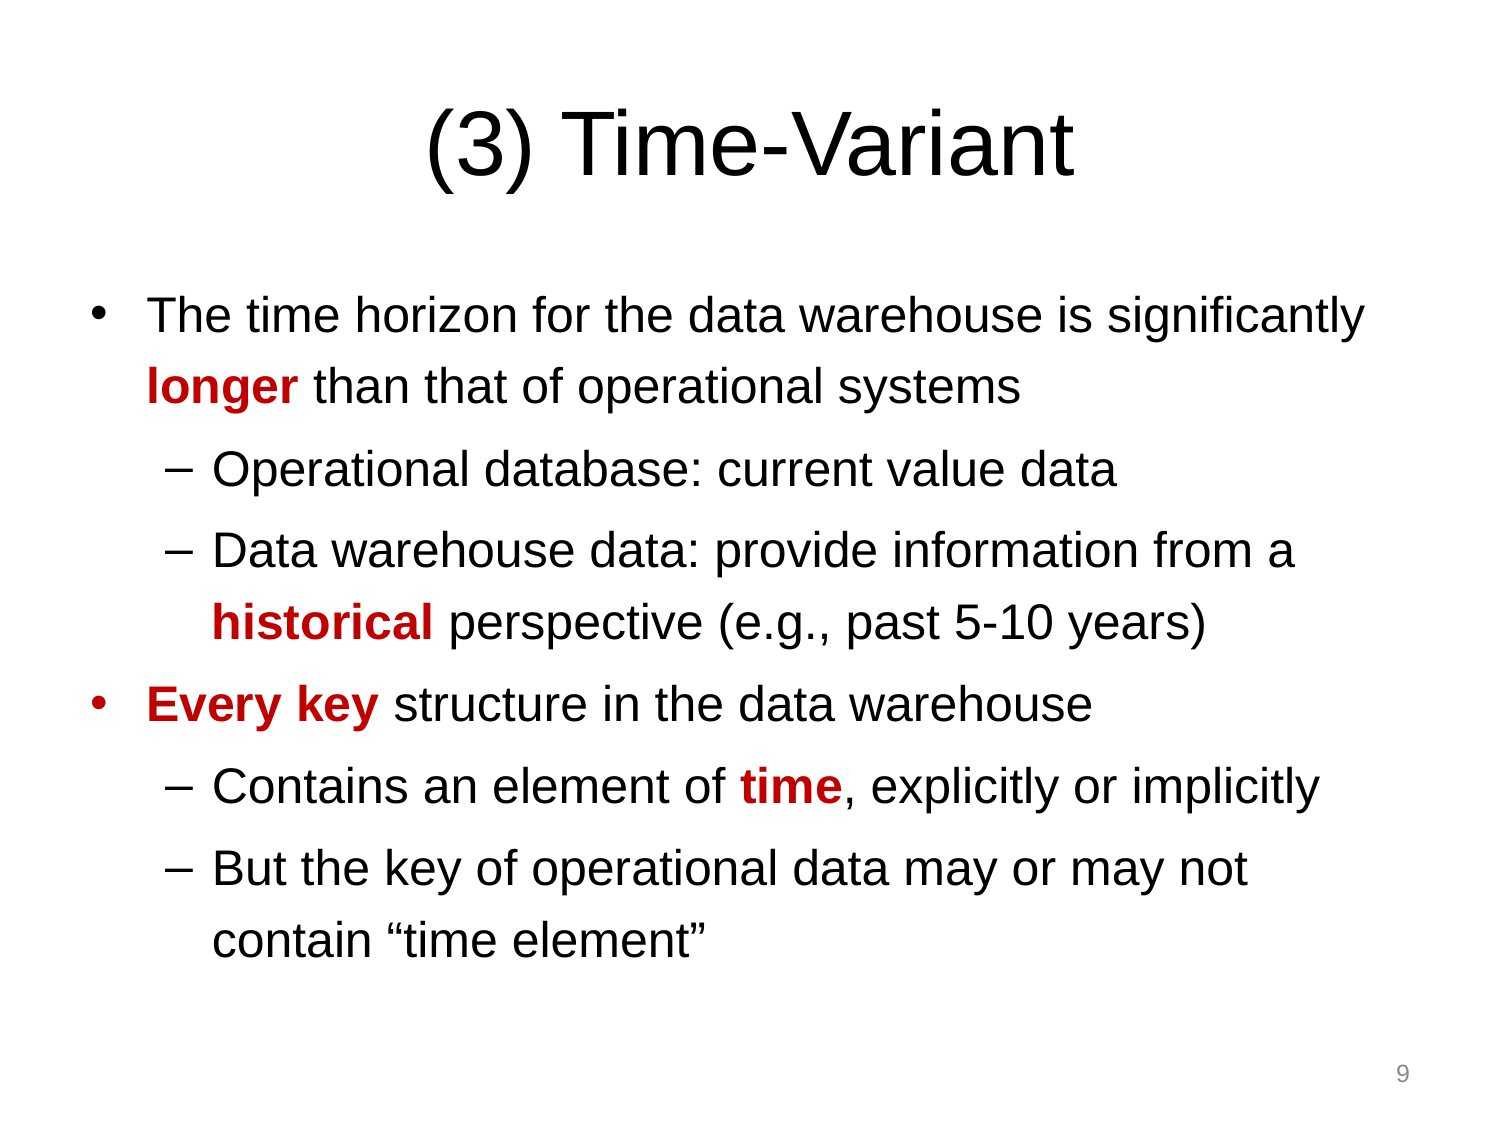

# (3) Time-Variant
The time horizon for the data warehouse is significantly longer than that of operational systems
Operational database: current value data
Data warehouse data: provide information from a historical perspective (e.g., past 5-10 years)
Every key structure in the data warehouse
Contains an element of time, explicitly or implicitly
But the key of operational data may or may not contain “time element”
9